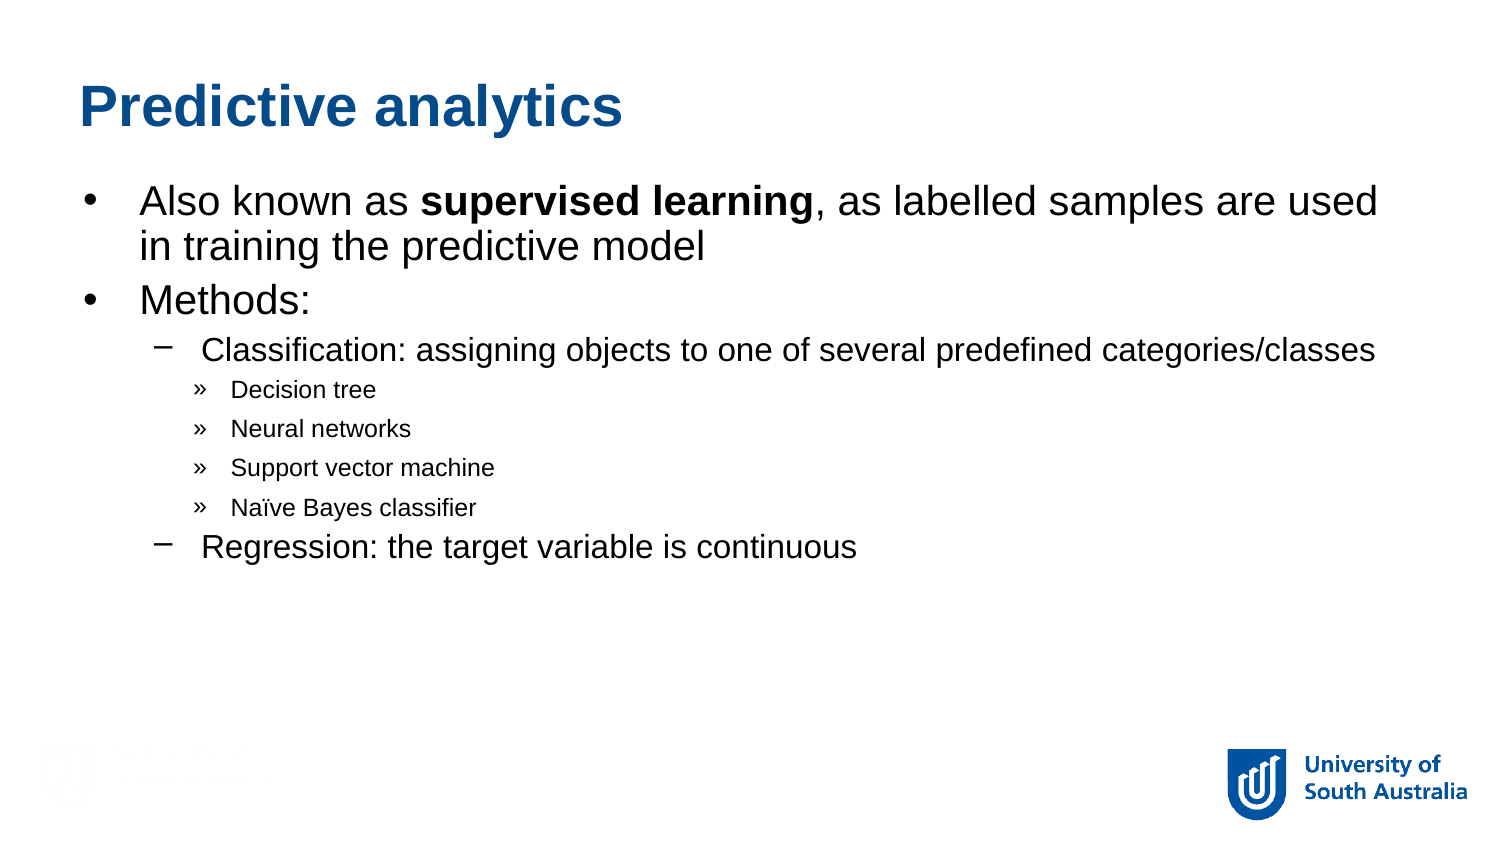

Predictive analytics
Also known as supervised learning, as labelled samples are used in training the predictive model
Methods:
Classification: assigning objects to one of several predefined categories/classes
Decision tree
Neural networks
Support vector machine
Naïve Bayes classifier
Regression: the target variable is continuous